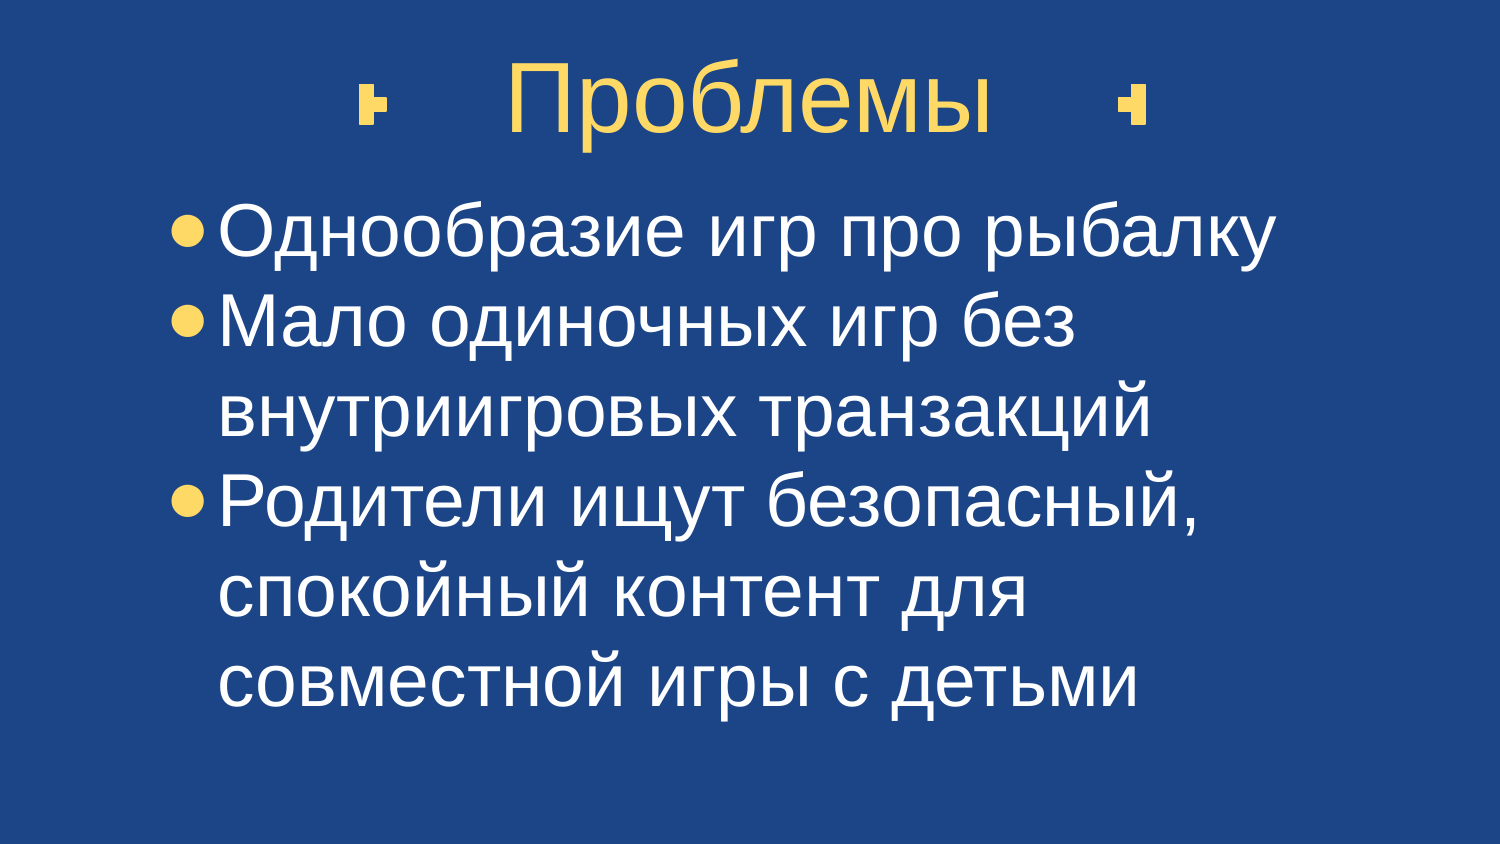

# Проблемы

Однообразие игр про рыбалку
Мало одиночных игр без внутриигровых транзакций
Родители ищут безопасный, спокойный контент для совместной игры с детьми